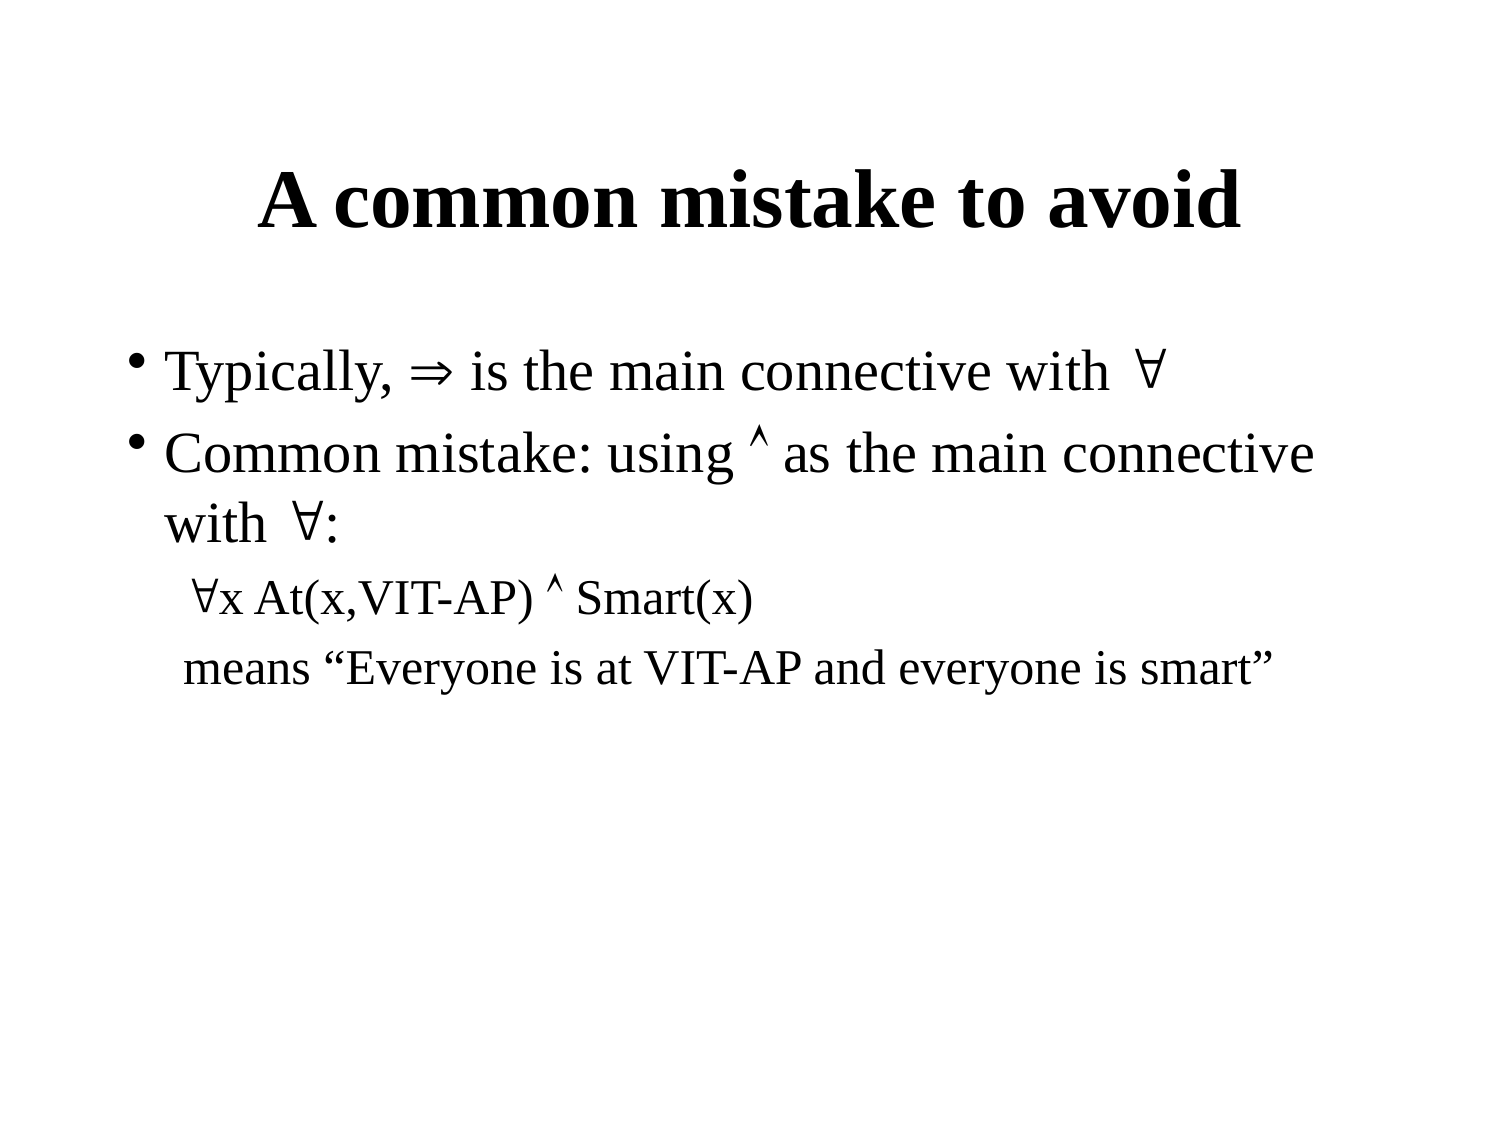

# A common mistake to avoid
Typically, ⇒ is the main connective with ∀
Common mistake: using ∧ as the main connective with ∀:
∀x At(x,VIT-AP) ∧ Smart(x)
means “Everyone is at VIT-AP and everyone is smart”